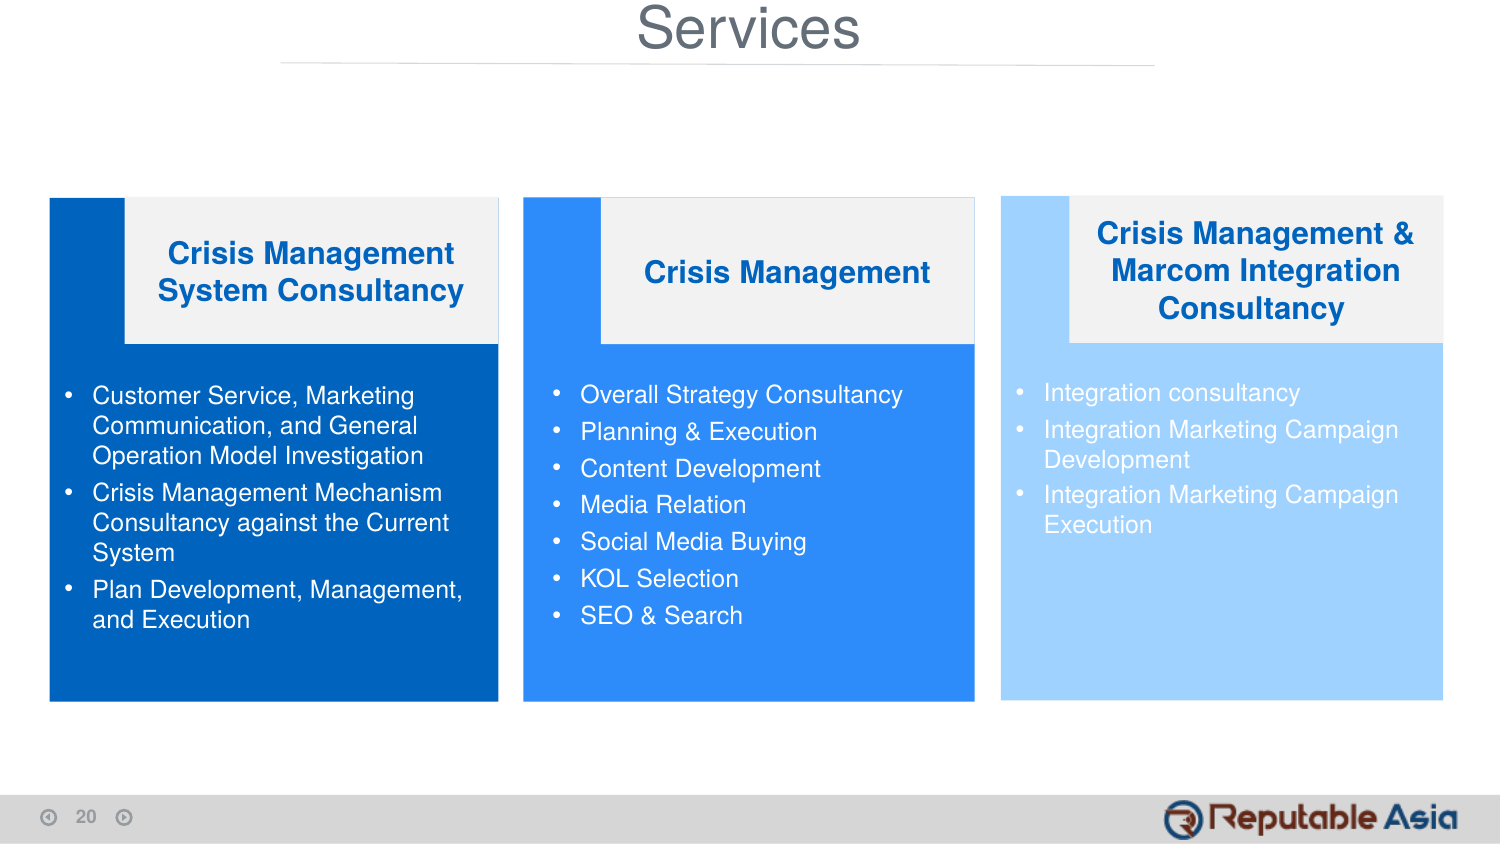

Services

Crisis Management & Marcom Integration Consultancy
Crisis Management System Consultancy
Crisis Management

Integration consultancy
Integration Marketing Campaign Development
Integration Marketing Campaign Execution
Overall Strategy Consultancy
Planning & Execution
Content Development
Media Relation
Social Media Buying
KOL Selection
SEO & Search
Customer Service, Marketing Communication, and General Operation Model Investigation
Crisis Management Mechanism Consultancy against the Current System
Plan Development, Management, and Execution
20